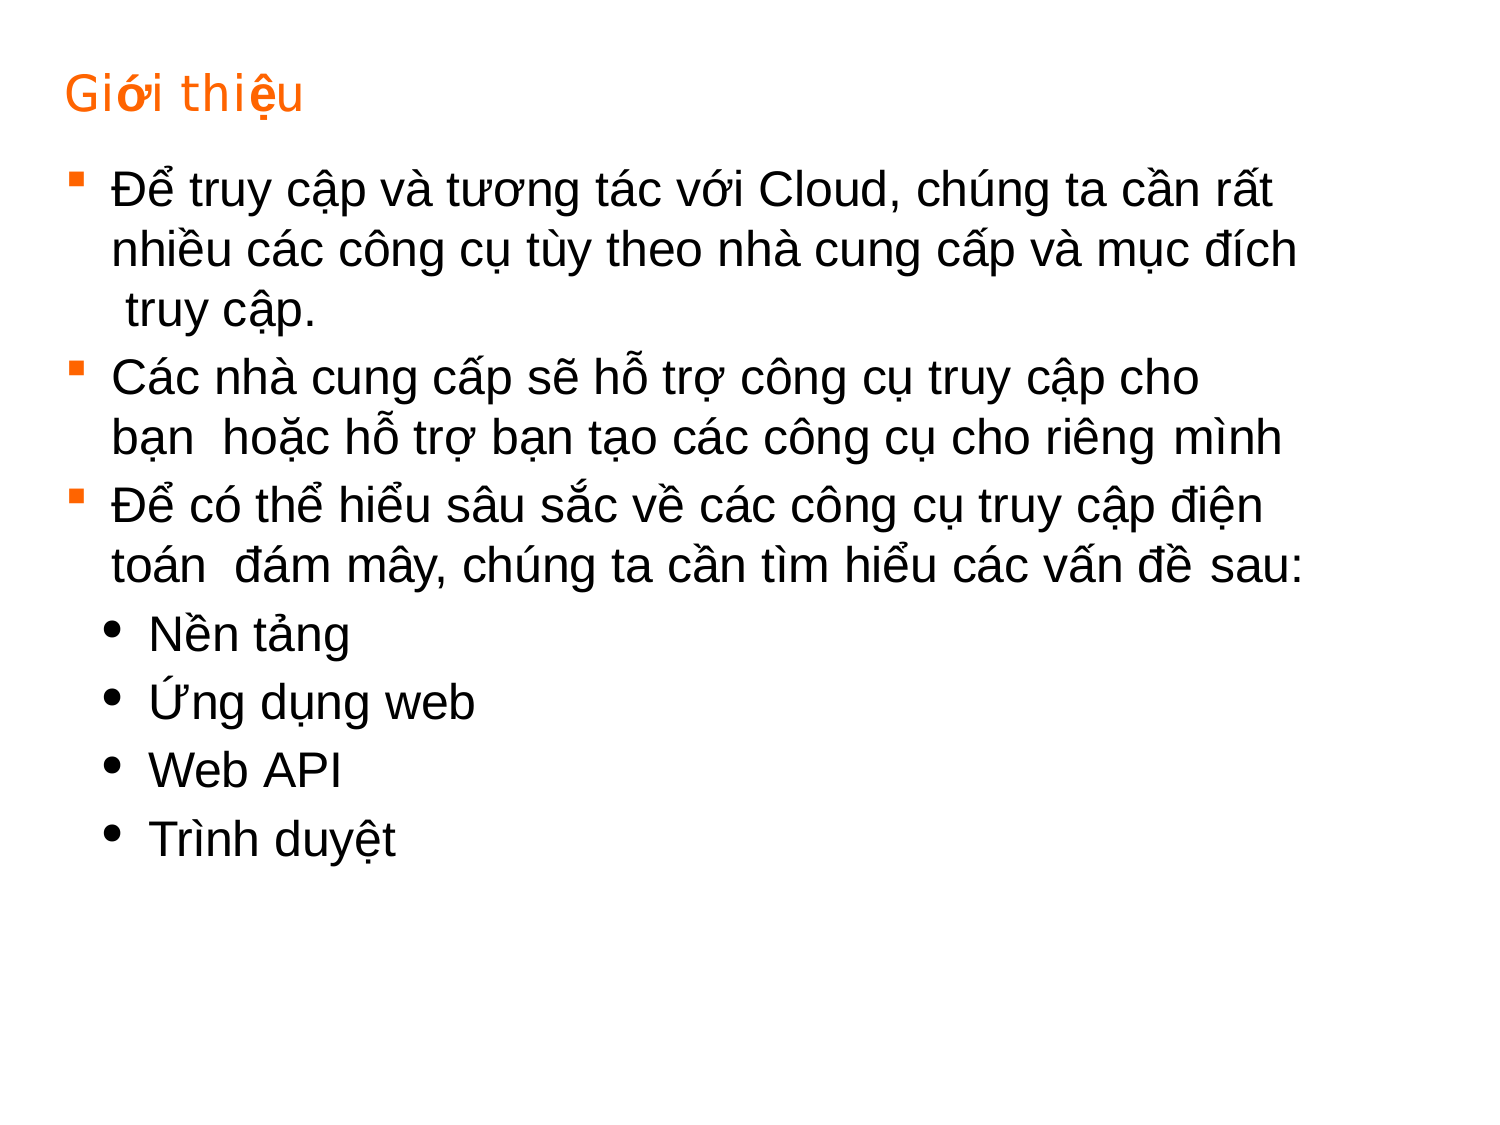

Giới thiệu
Để truy cập và tương tác với Cloud, chúng ta cần rất  nhiều các công cụ tùy theo nhà cung cấp và mục đích  truy cập.
Các nhà cung cấp sẽ hỗ trợ công cụ truy cập cho bạn  hoặc hỗ trợ bạn tạo các công cụ cho riêng mình
Để có thể hiểu sâu sắc về các công cụ truy cập điện toán  đám mây, chúng ta cần tìm hiểu các vấn đề sau:
Nền tảng
Ứng dụng web
Web API
Trình duyệt